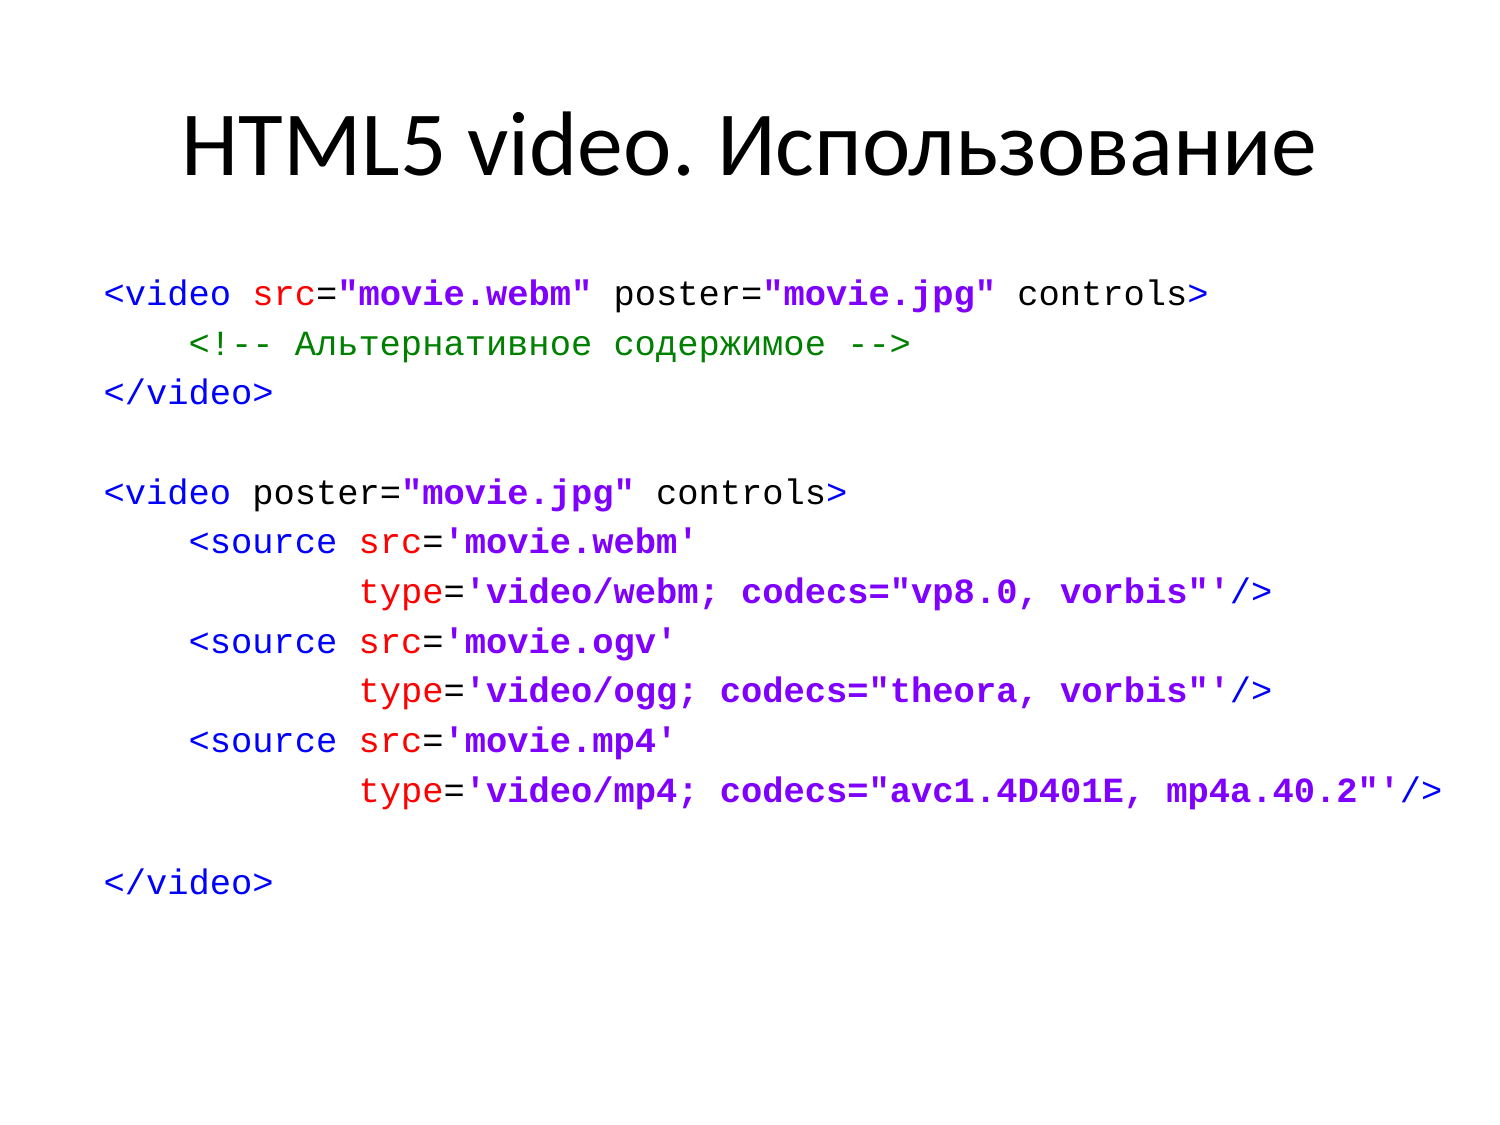

# HTML5 video. Использование
<video src="movie.webm" poster="movie.jpg" controls>
    <!-- Альтернативное содержимое -->
</video>

<video poster="movie.jpg" controls>
    <source src='movie.webm'
            type='video/webm; codecs="vp8.0, vorbis"'/>
    <source src='movie.ogv'
            type='video/ogg; codecs="theora, vorbis"'/>
    <source src='movie.mp4'
            type='video/mp4; codecs="avc1.4D401E, mp4a.40.2"'/>
</video>